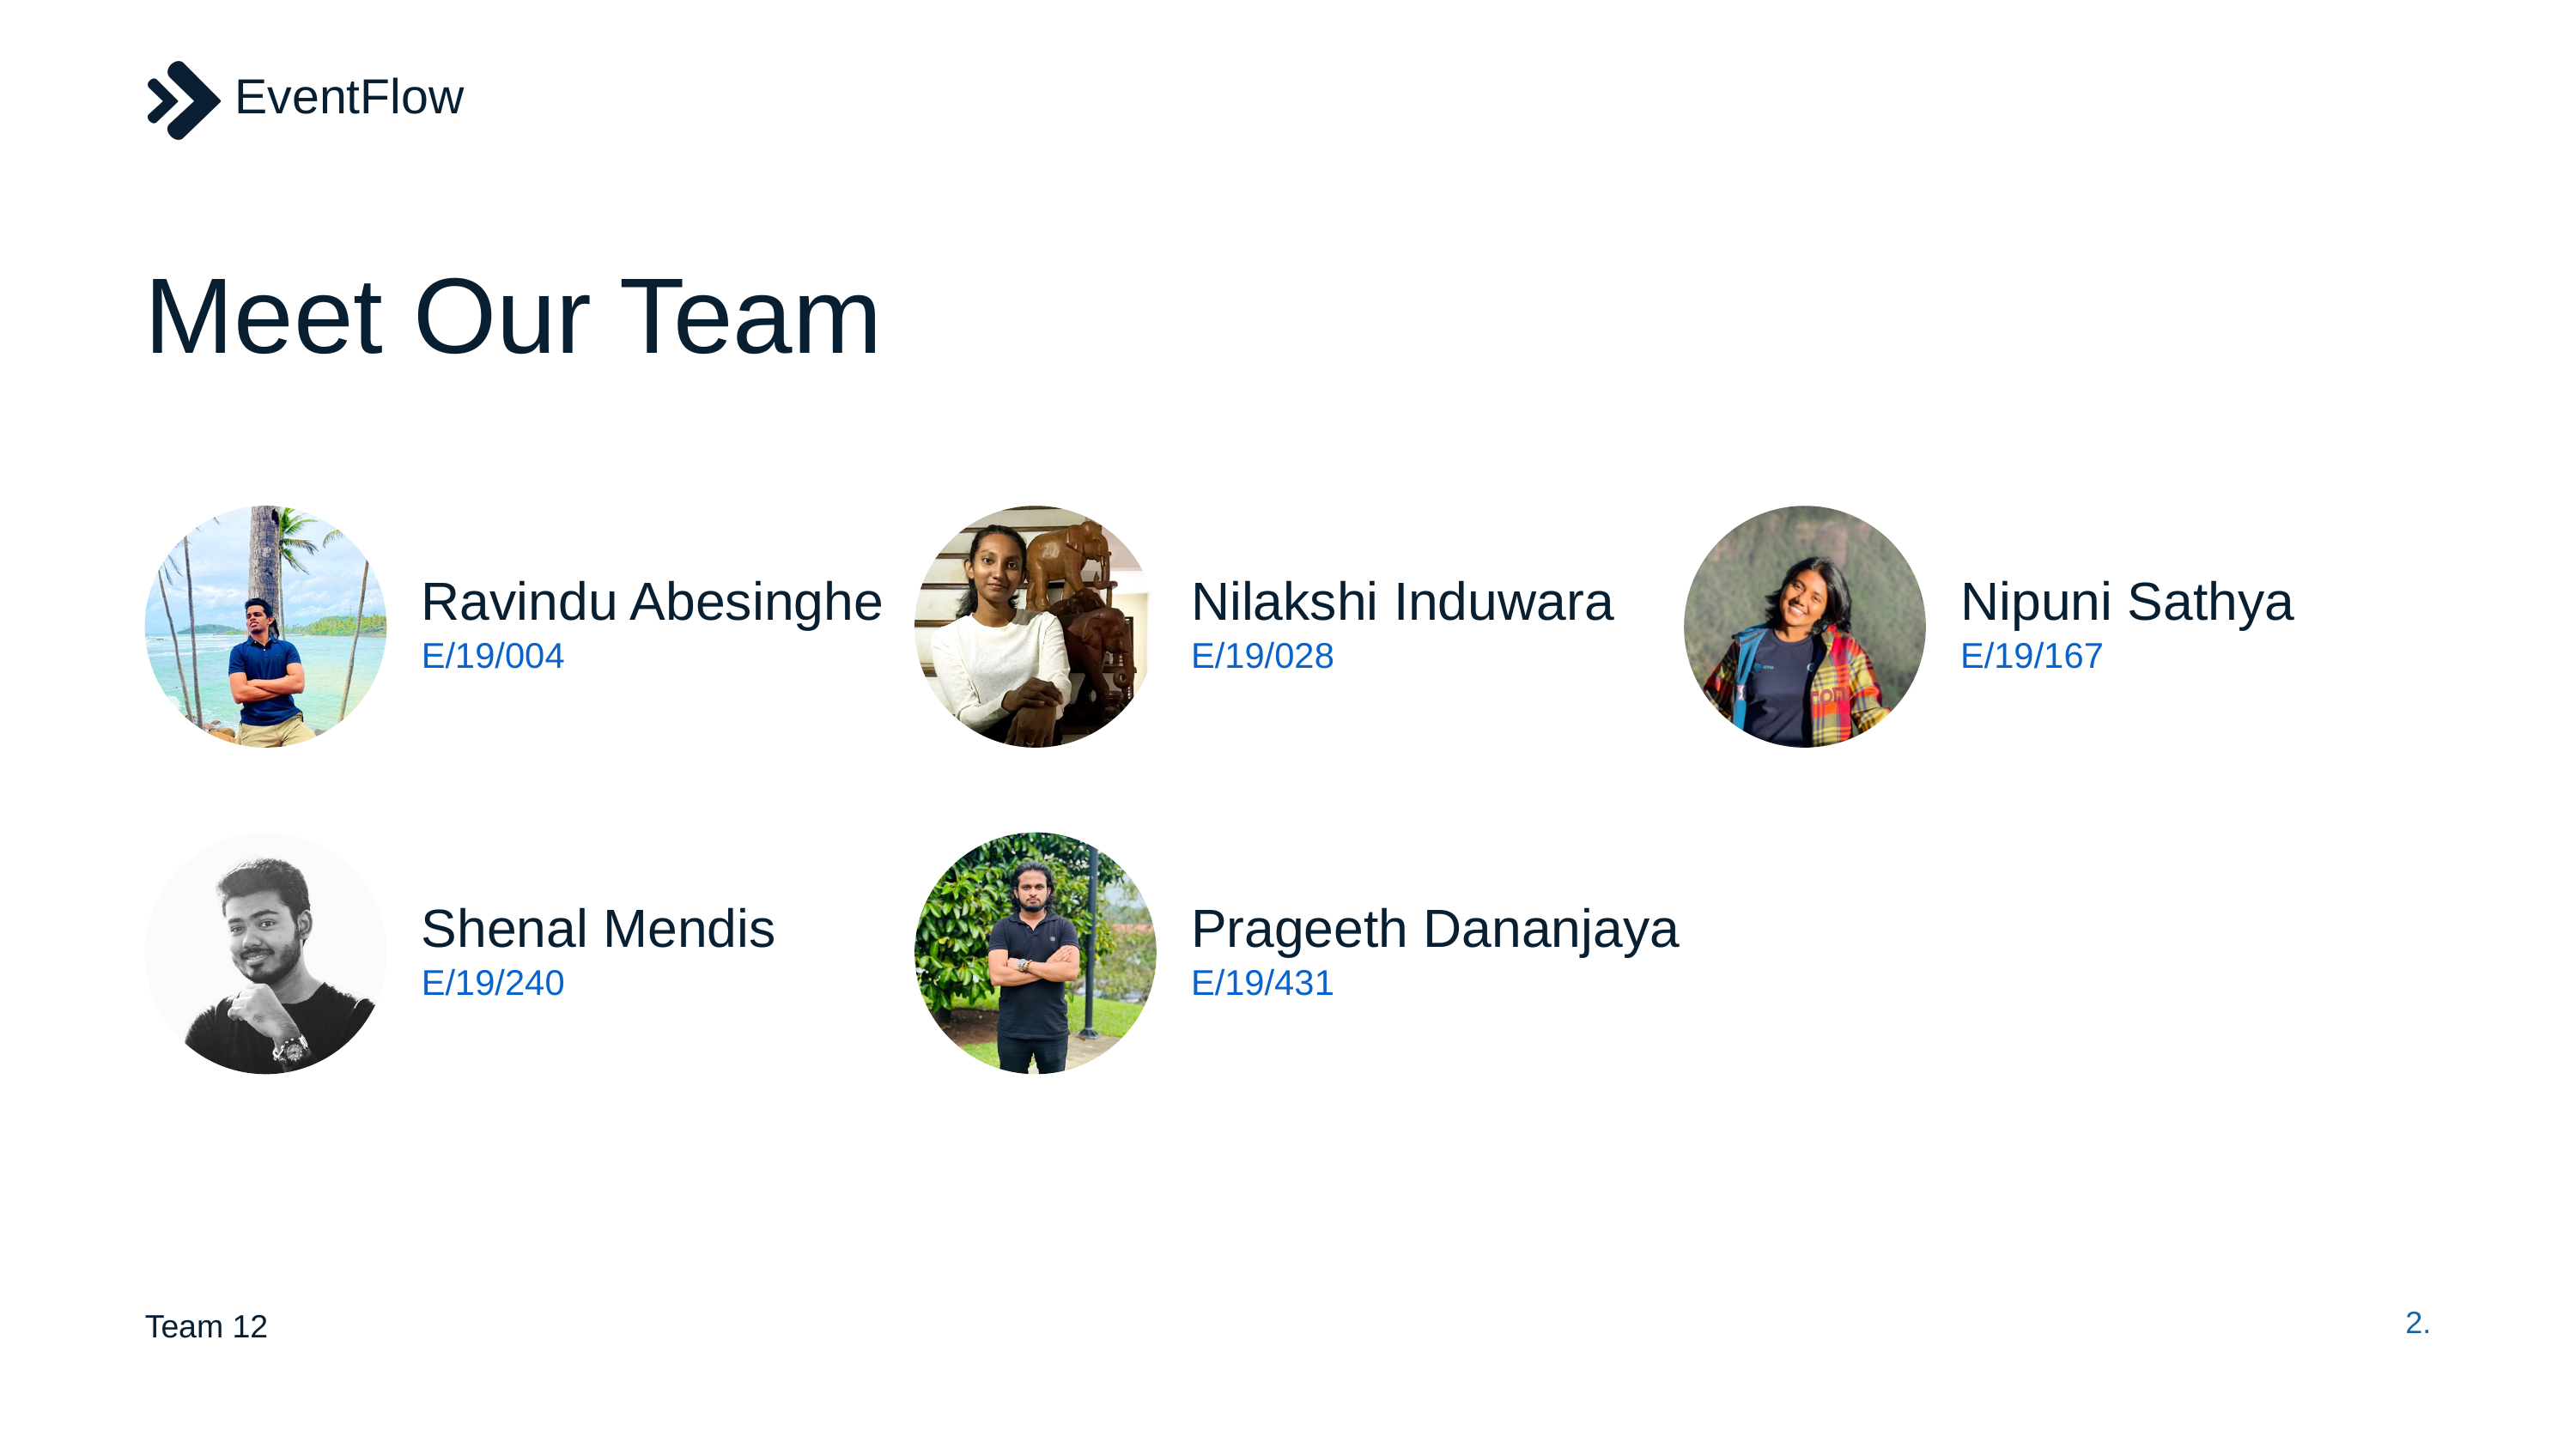

EventFlow
Meet Our Team

Ravindu Abesinghe
Nilakshi Induwara
Nipuni Sathya
E/19/004
E/19/028
E/19/167

Shenal Mendis
Prageeth Dananjaya
E/19/240
E/19/431
Team 12
2.